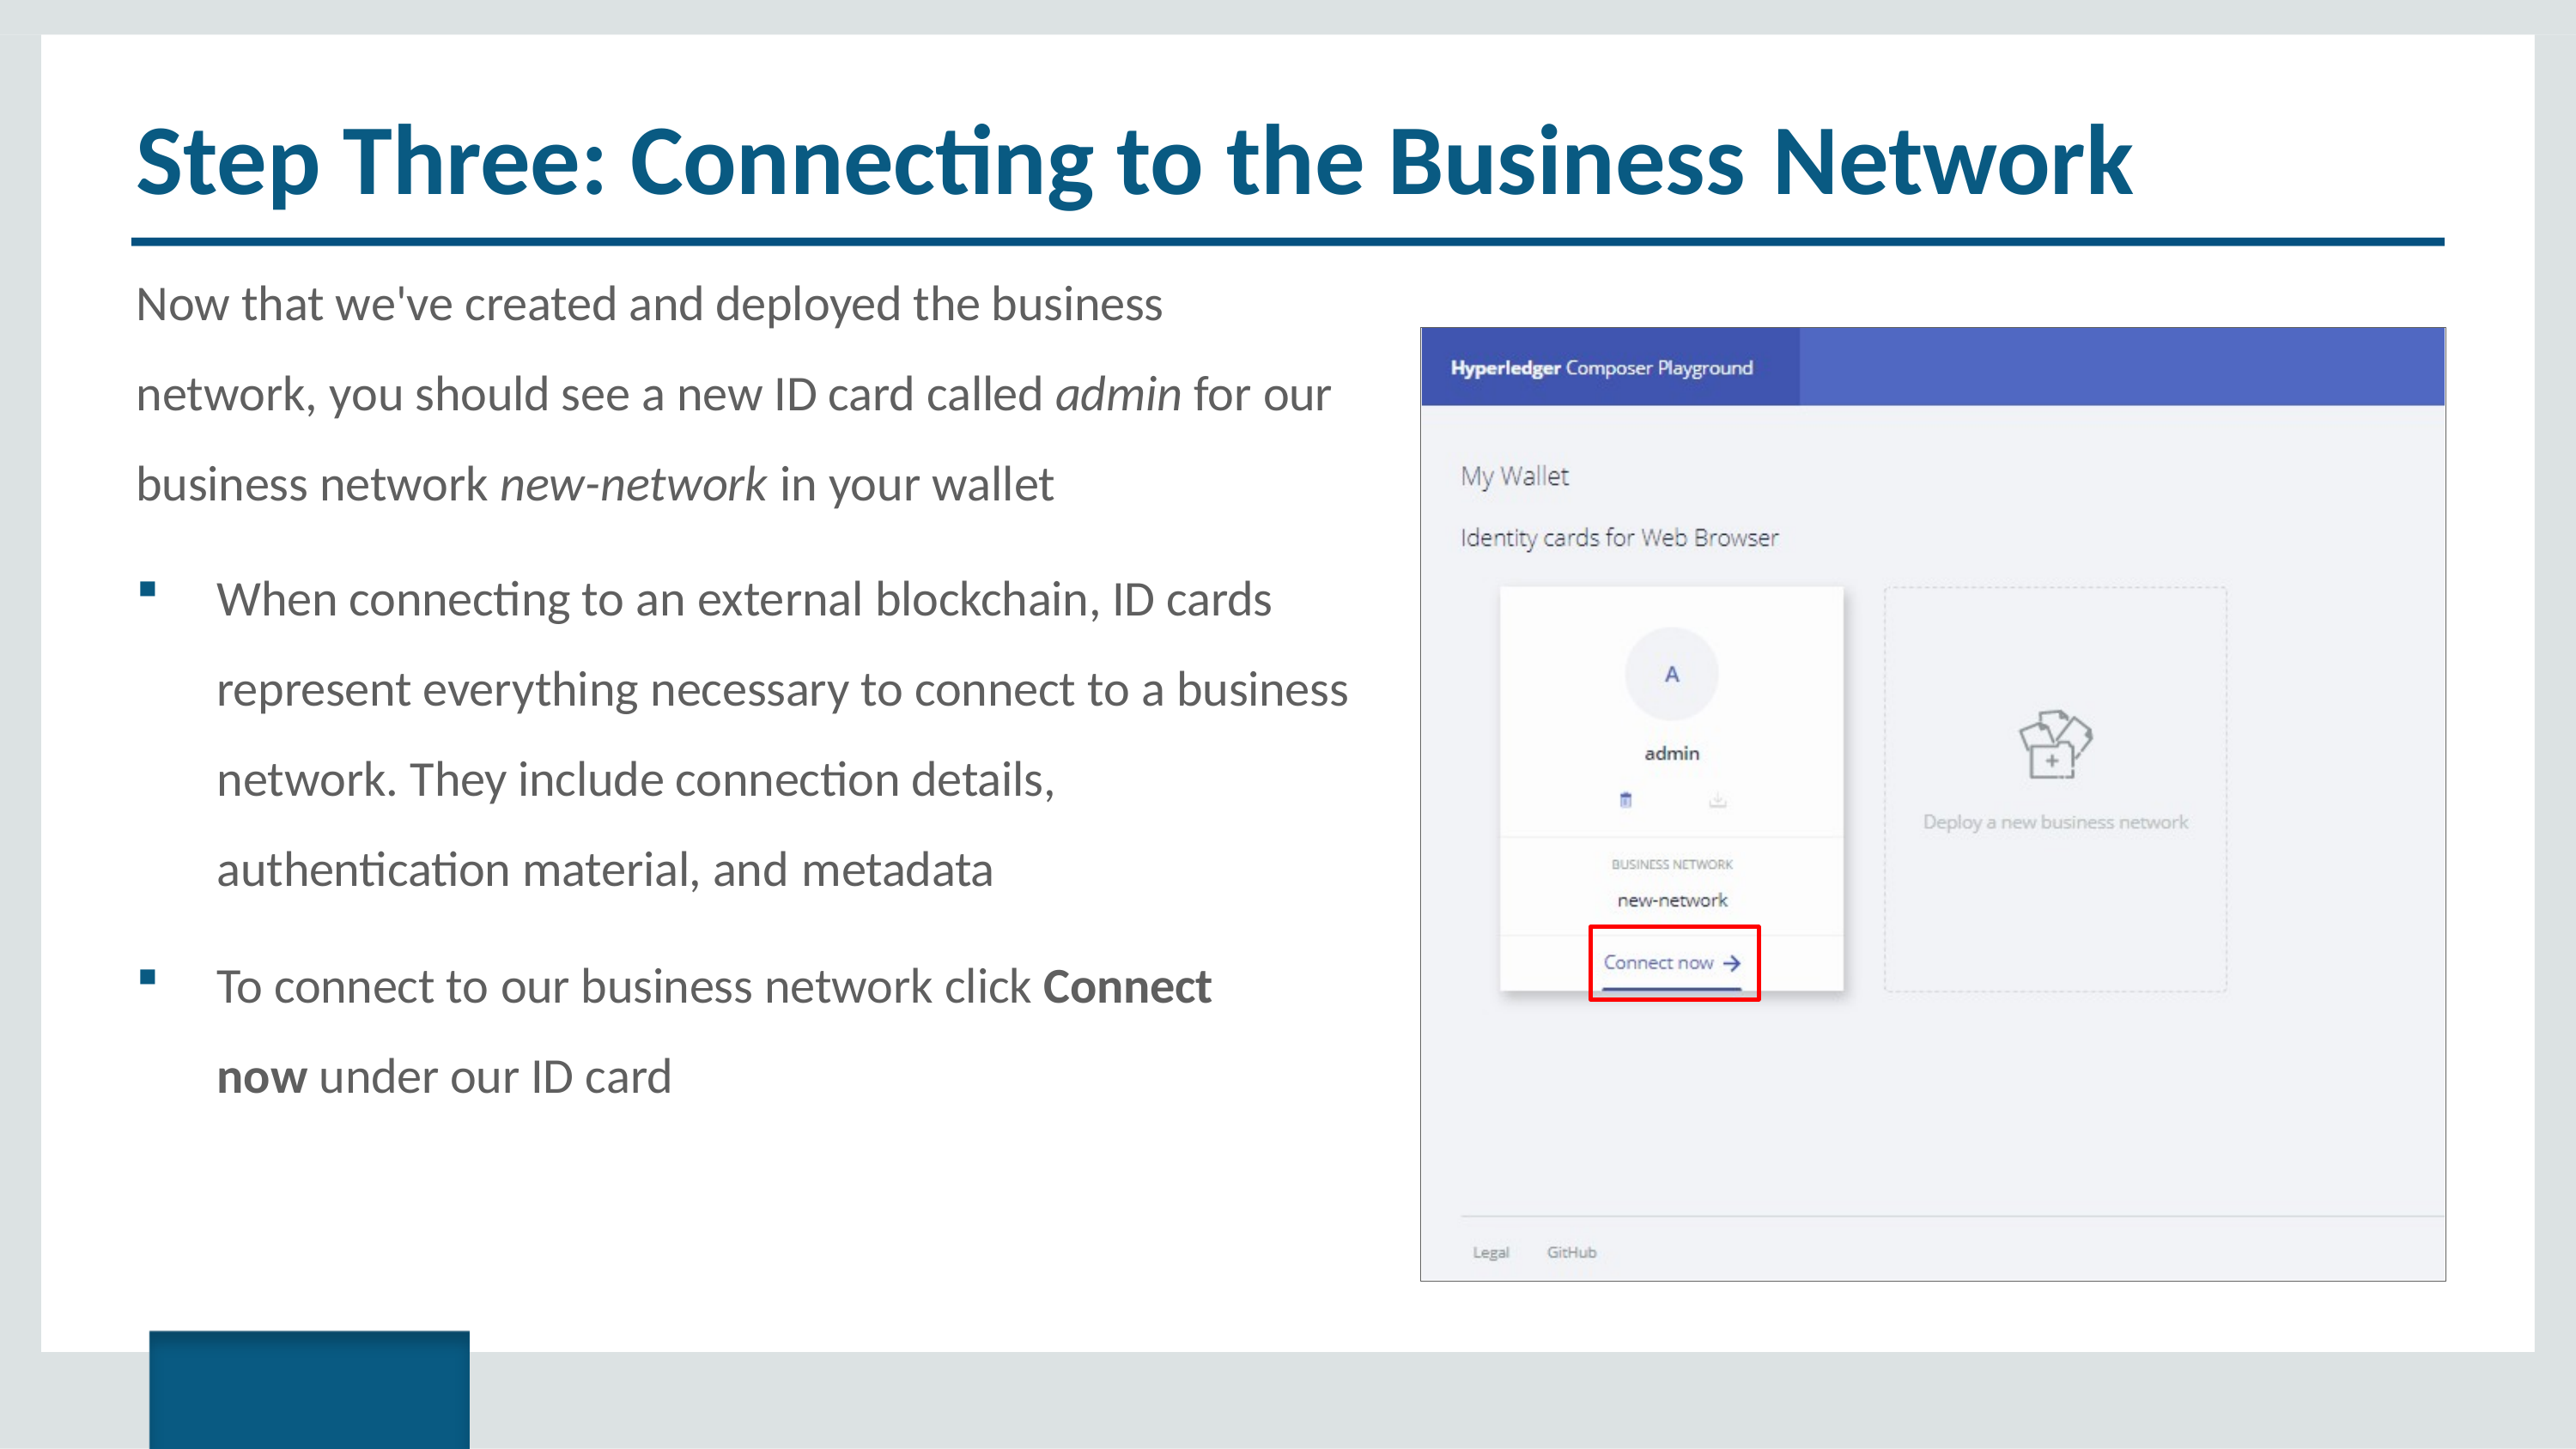

# Step Three: Connecting to the Business Network
Now that we've created and deployed the business  network, you should see a new ID card called admin for our  business network new-network in your wallet
When connecting to an external blockchain, ID cards  represent everything necessary to connect to a business  network. They include connection details,  authentication material, and metadata

To connect to our business network click Connect
now under our ID card